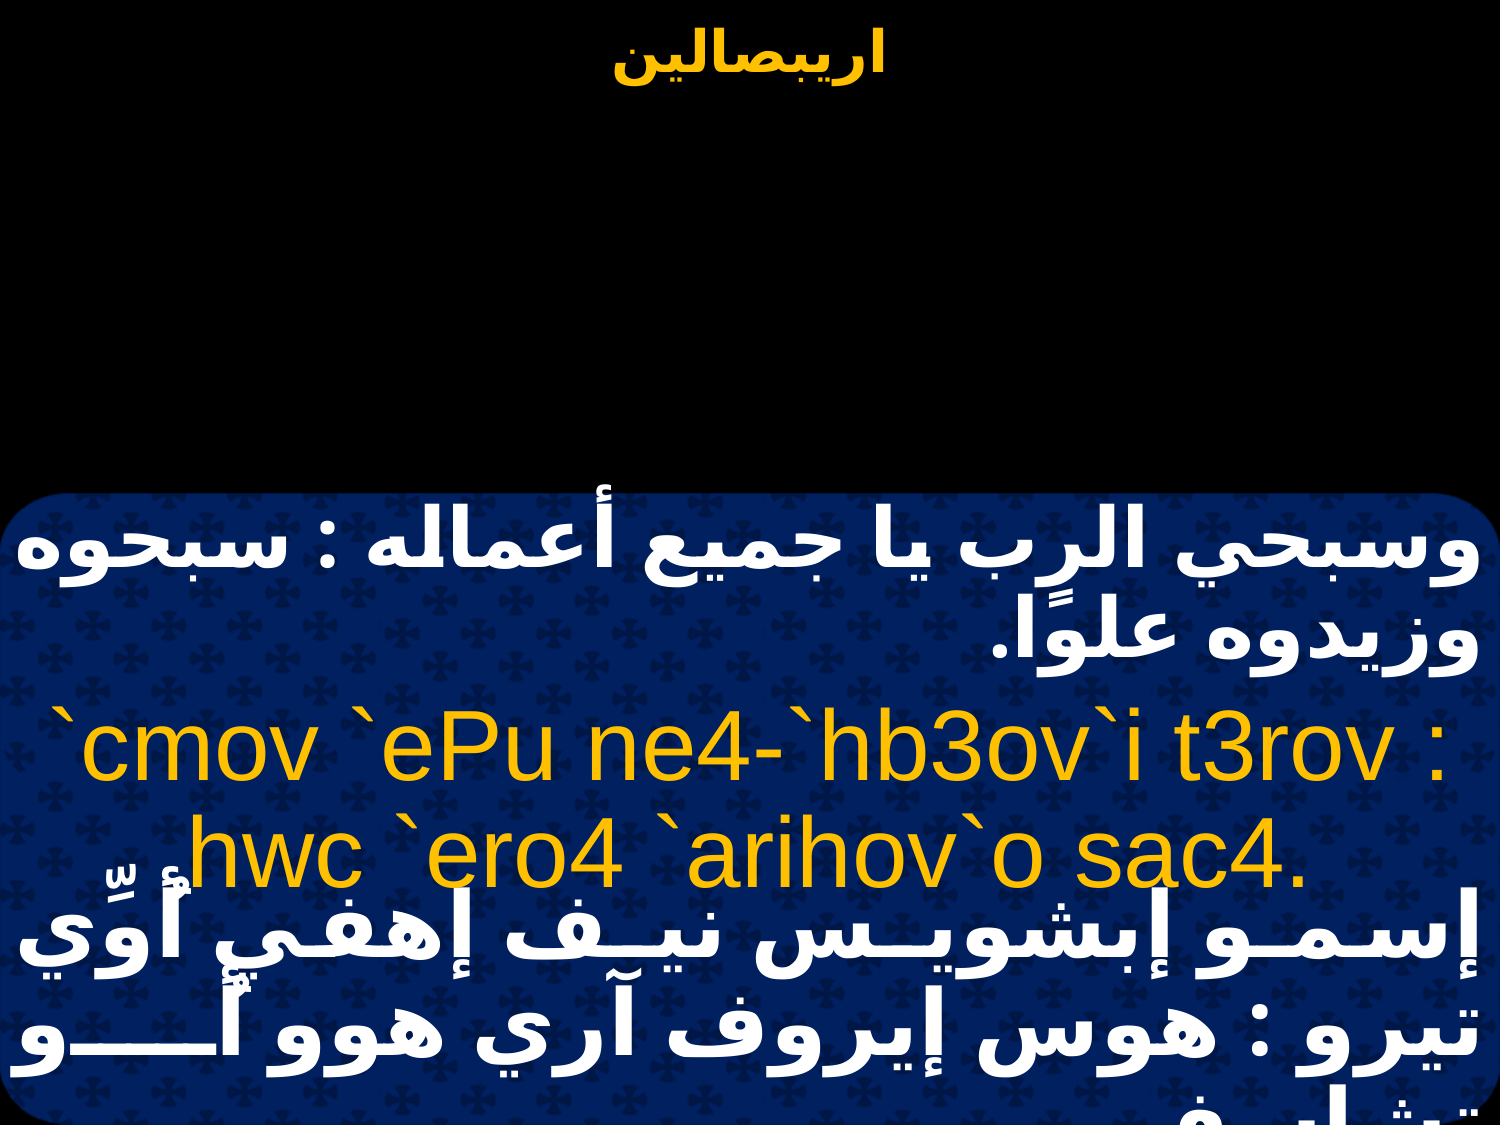

وسبحي الرب يا جميع أعماله : سبحوه وزيدوه علوًا.
`cmov `ePu ne4-`hb3ov`i t3rov : hwc `ero4 `arihov`o sac4.
إسمـو إبشويـس نيـف إهفي أُوِّي تيرو : هوس إيروف آري هوو أُو تشاسف.